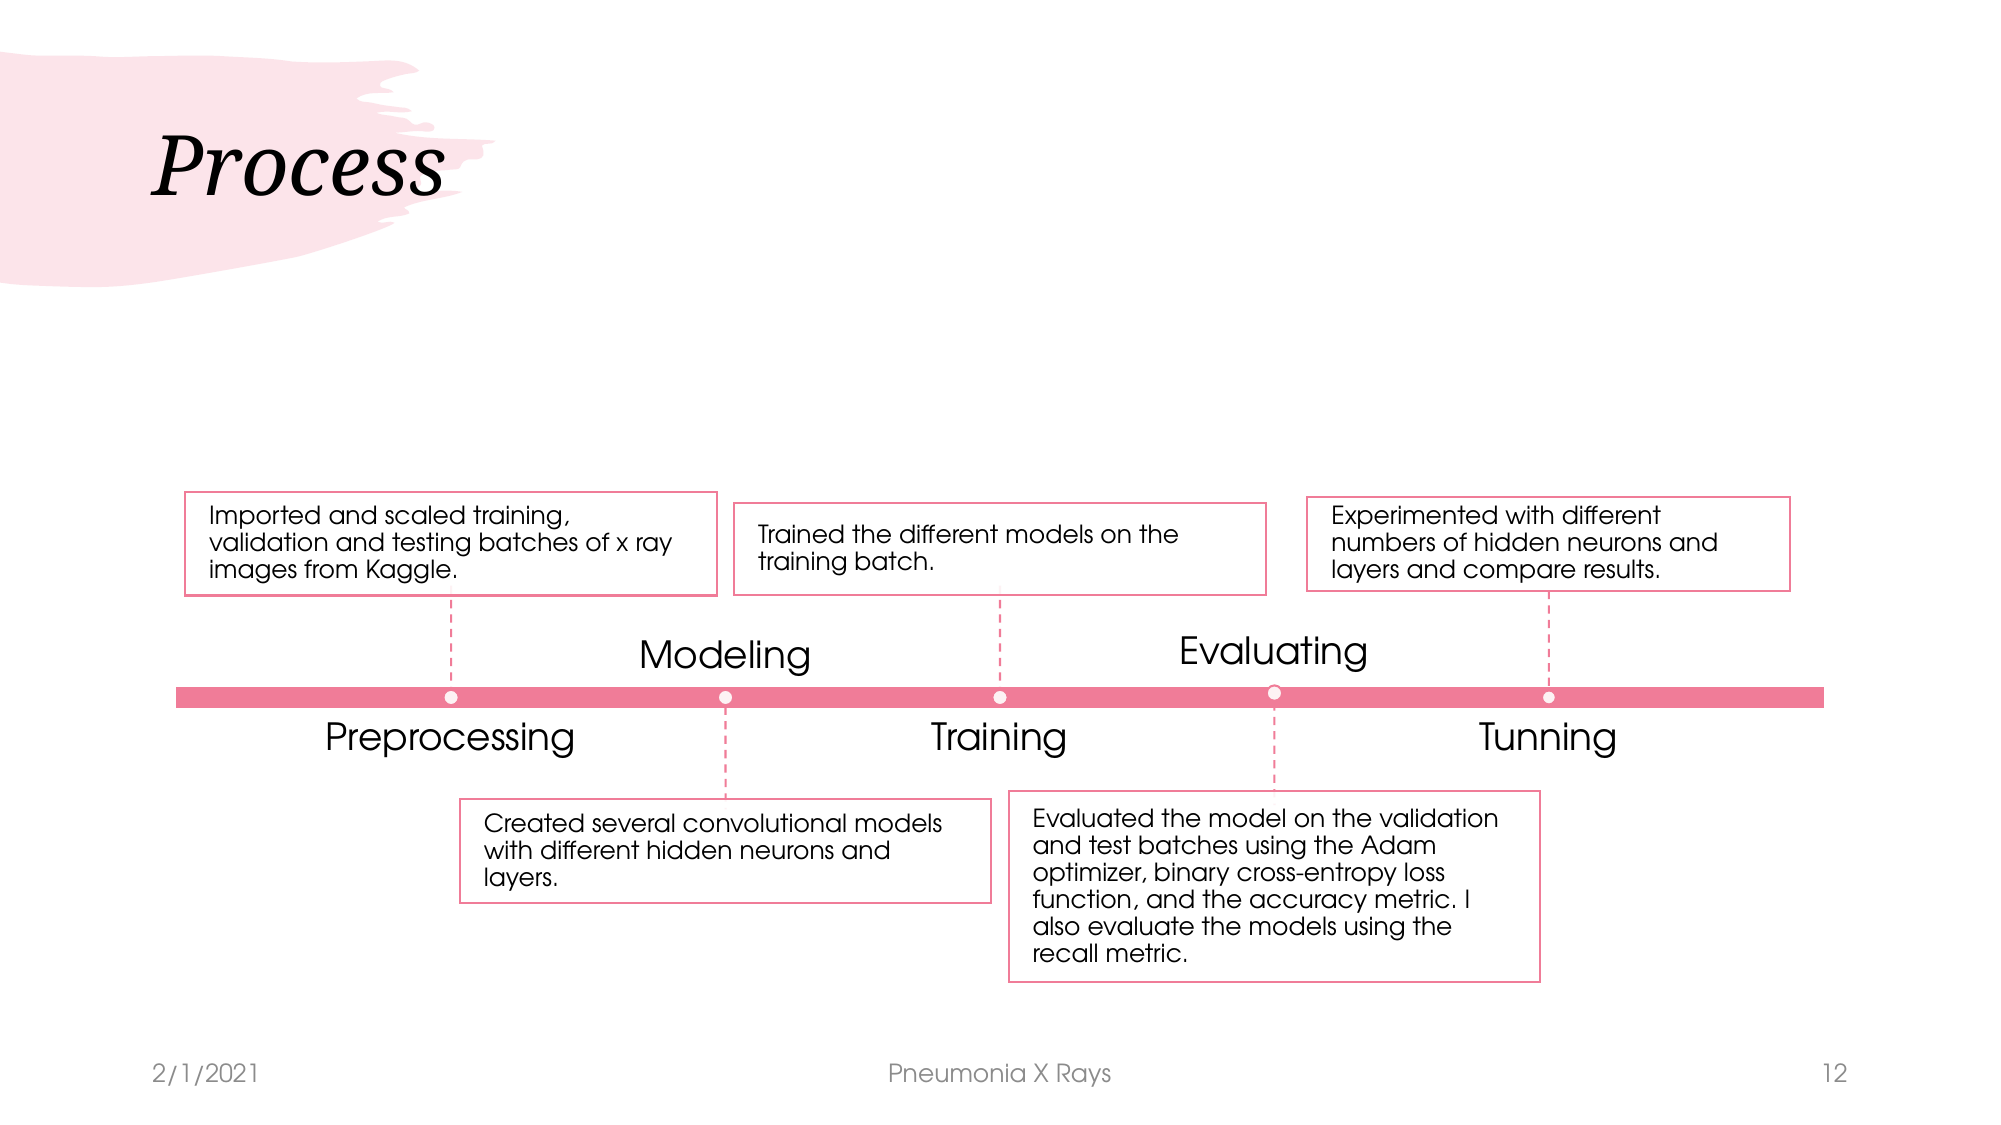

# Process
Imported and scaled training, validation and testing batches of x ray images from Kaggle.
Preprocessing
Created several convolutional models with different hidden neurons and layers.
Modeling
Trained the different models on the training batch.
Training
Evaluated the model on the validation and test batches using the Adam optimizer, binary cross-entropy loss function, and the accuracy metric. I also evaluate the models using the recall metric.
Evaluating
Experimented with different numbers of hidden neurons and layers and compare results.
Tunning
2/1/2021
Pneumonia X Rays
12